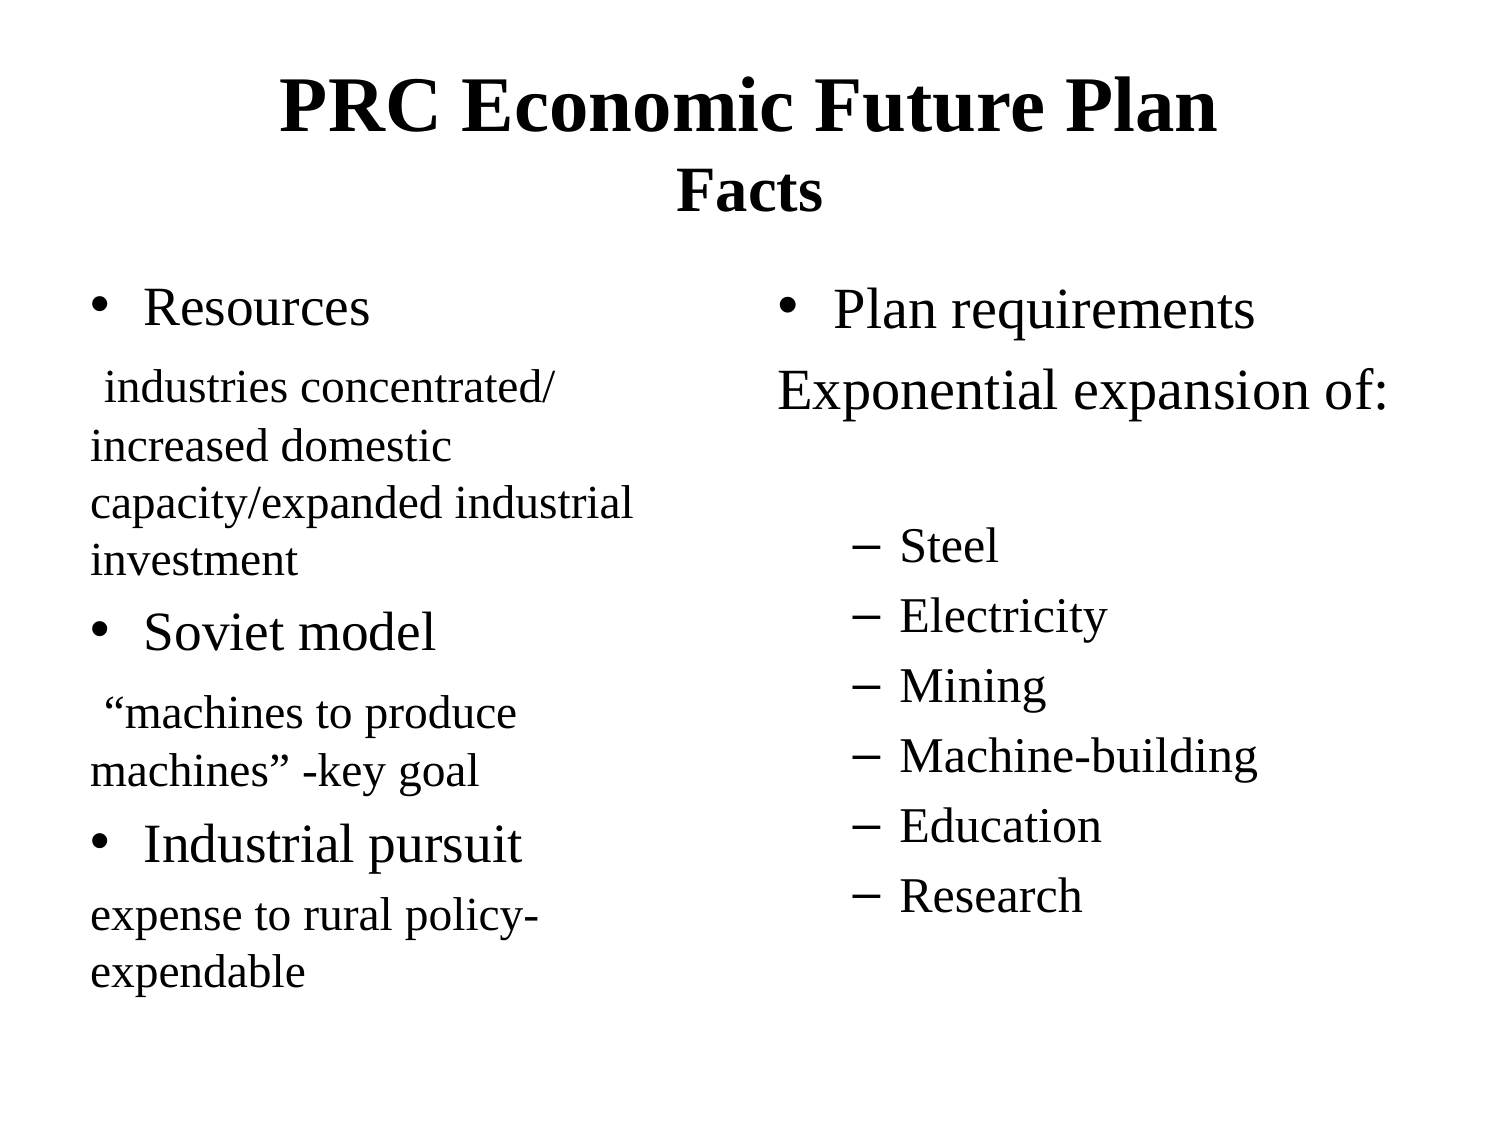

# PRC Economic Future Plan Facts
Resources
 industries concentrated/ increased domestic capacity/expanded industrial investment
Soviet model
 “machines to produce machines” -key goal
Industrial pursuit
expense to rural policy-expendable

Plan requirements
Exponential expansion of:

Steel
Electricity
Mining
Machine-building
Education
Research